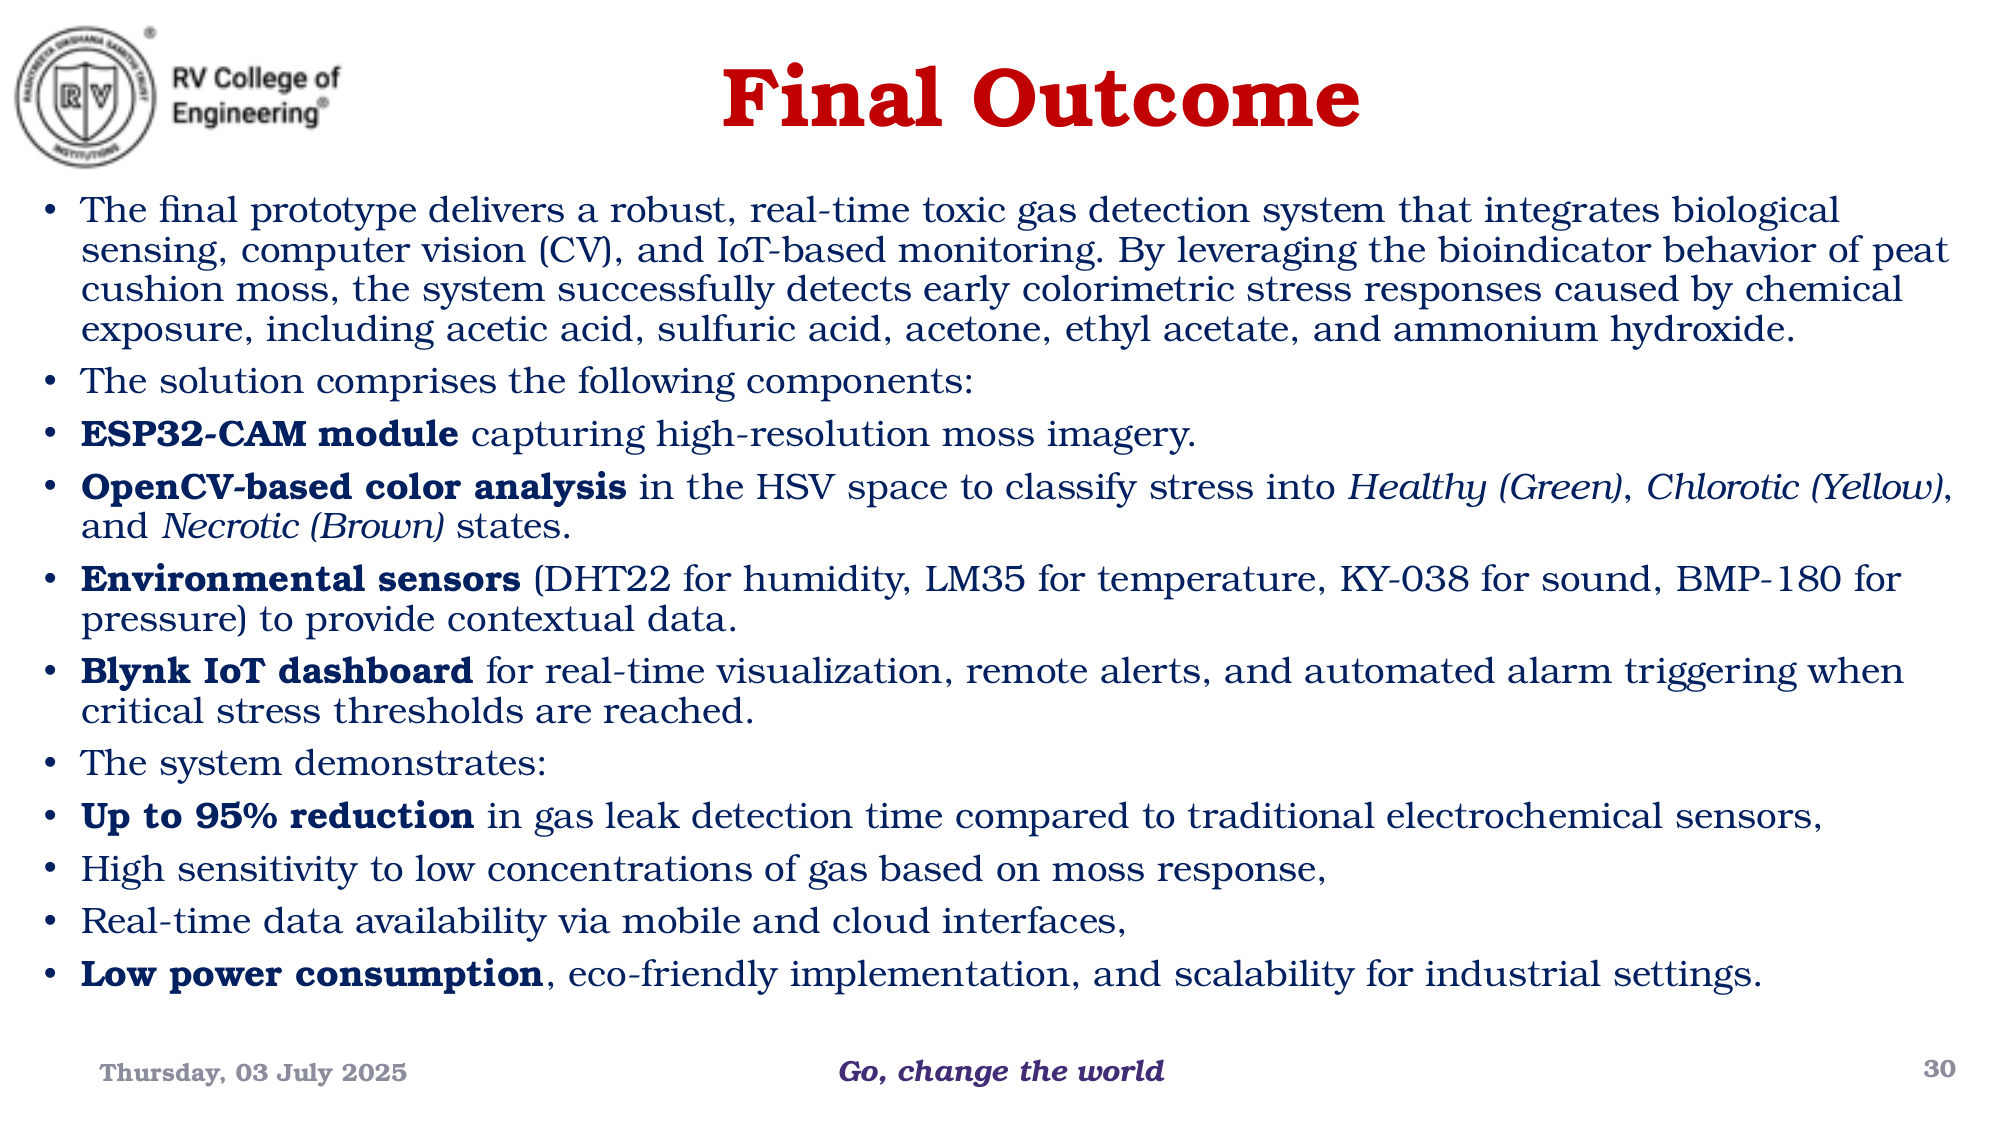

Final Outcome
The final prototype delivers a robust, real-time toxic gas detection system that integrates biological sensing, computer vision (CV), and IoT-based monitoring. By leveraging the bioindicator behavior of peat cushion moss, the system successfully detects early colorimetric stress responses caused by chemical exposure, including acetic acid, sulfuric acid, acetone, ethyl acetate, and ammonium hydroxide.
The solution comprises the following components:
ESP32-CAM module capturing high-resolution moss imagery.
OpenCV-based color analysis in the HSV space to classify stress into Healthy (Green), Chlorotic (Yellow), and Necrotic (Brown) states.
Environmental sensors (DHT22 for humidity, LM35 for temperature, KY-038 for sound, BMP-180 for pressure) to provide contextual data.
Blynk IoT dashboard for real-time visualization, remote alerts, and automated alarm triggering when critical stress thresholds are reached.
The system demonstrates:
Up to 95% reduction in gas leak detection time compared to traditional electrochemical sensors,
High sensitivity to low concentrations of gas based on moss response,
Real-time data availability via mobile and cloud interfaces,
Low power consumption, eco-friendly implementation, and scalability for industrial settings.

Thursday, 03 July 2025
30